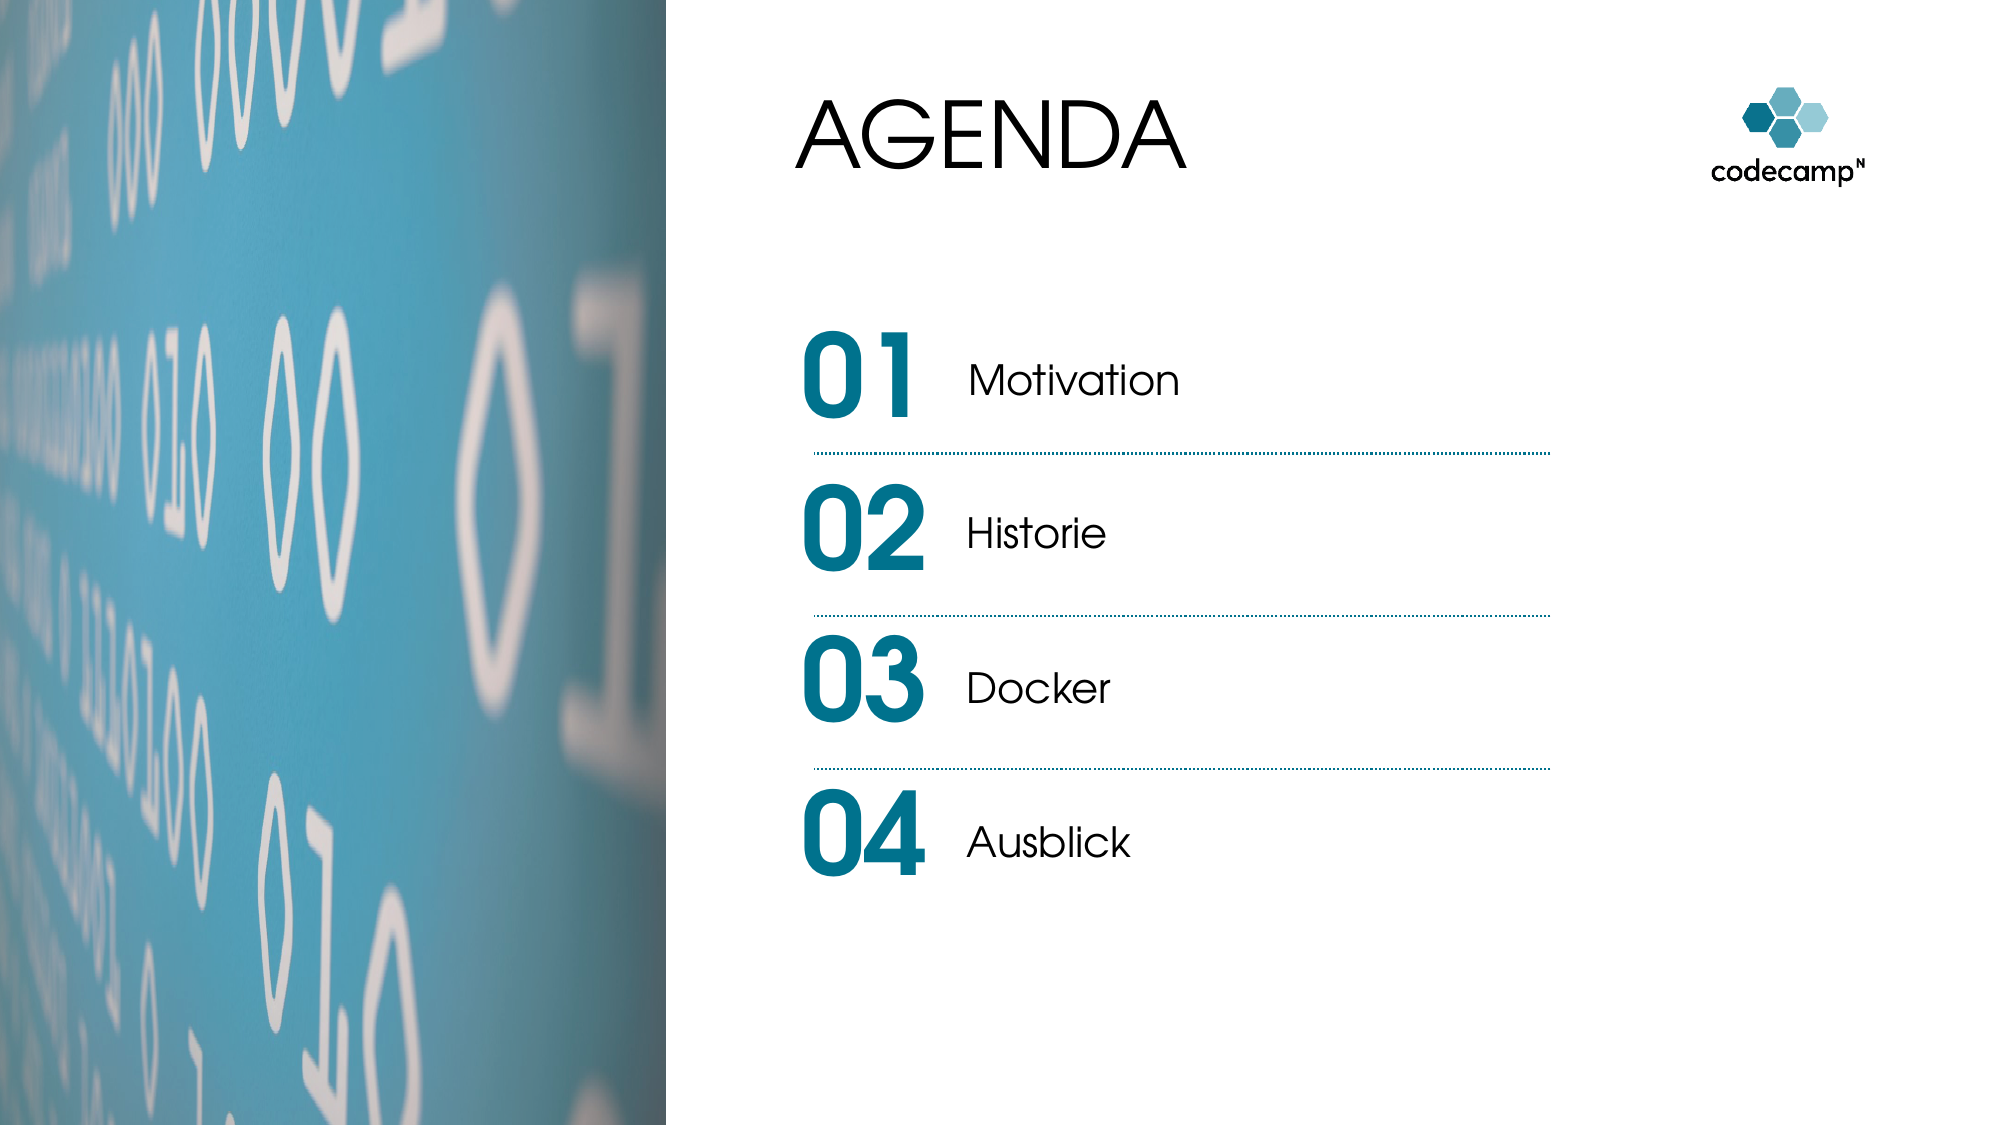

AGENDA
01
Motivation
02
Historie
03
Docker
04
Ausblick